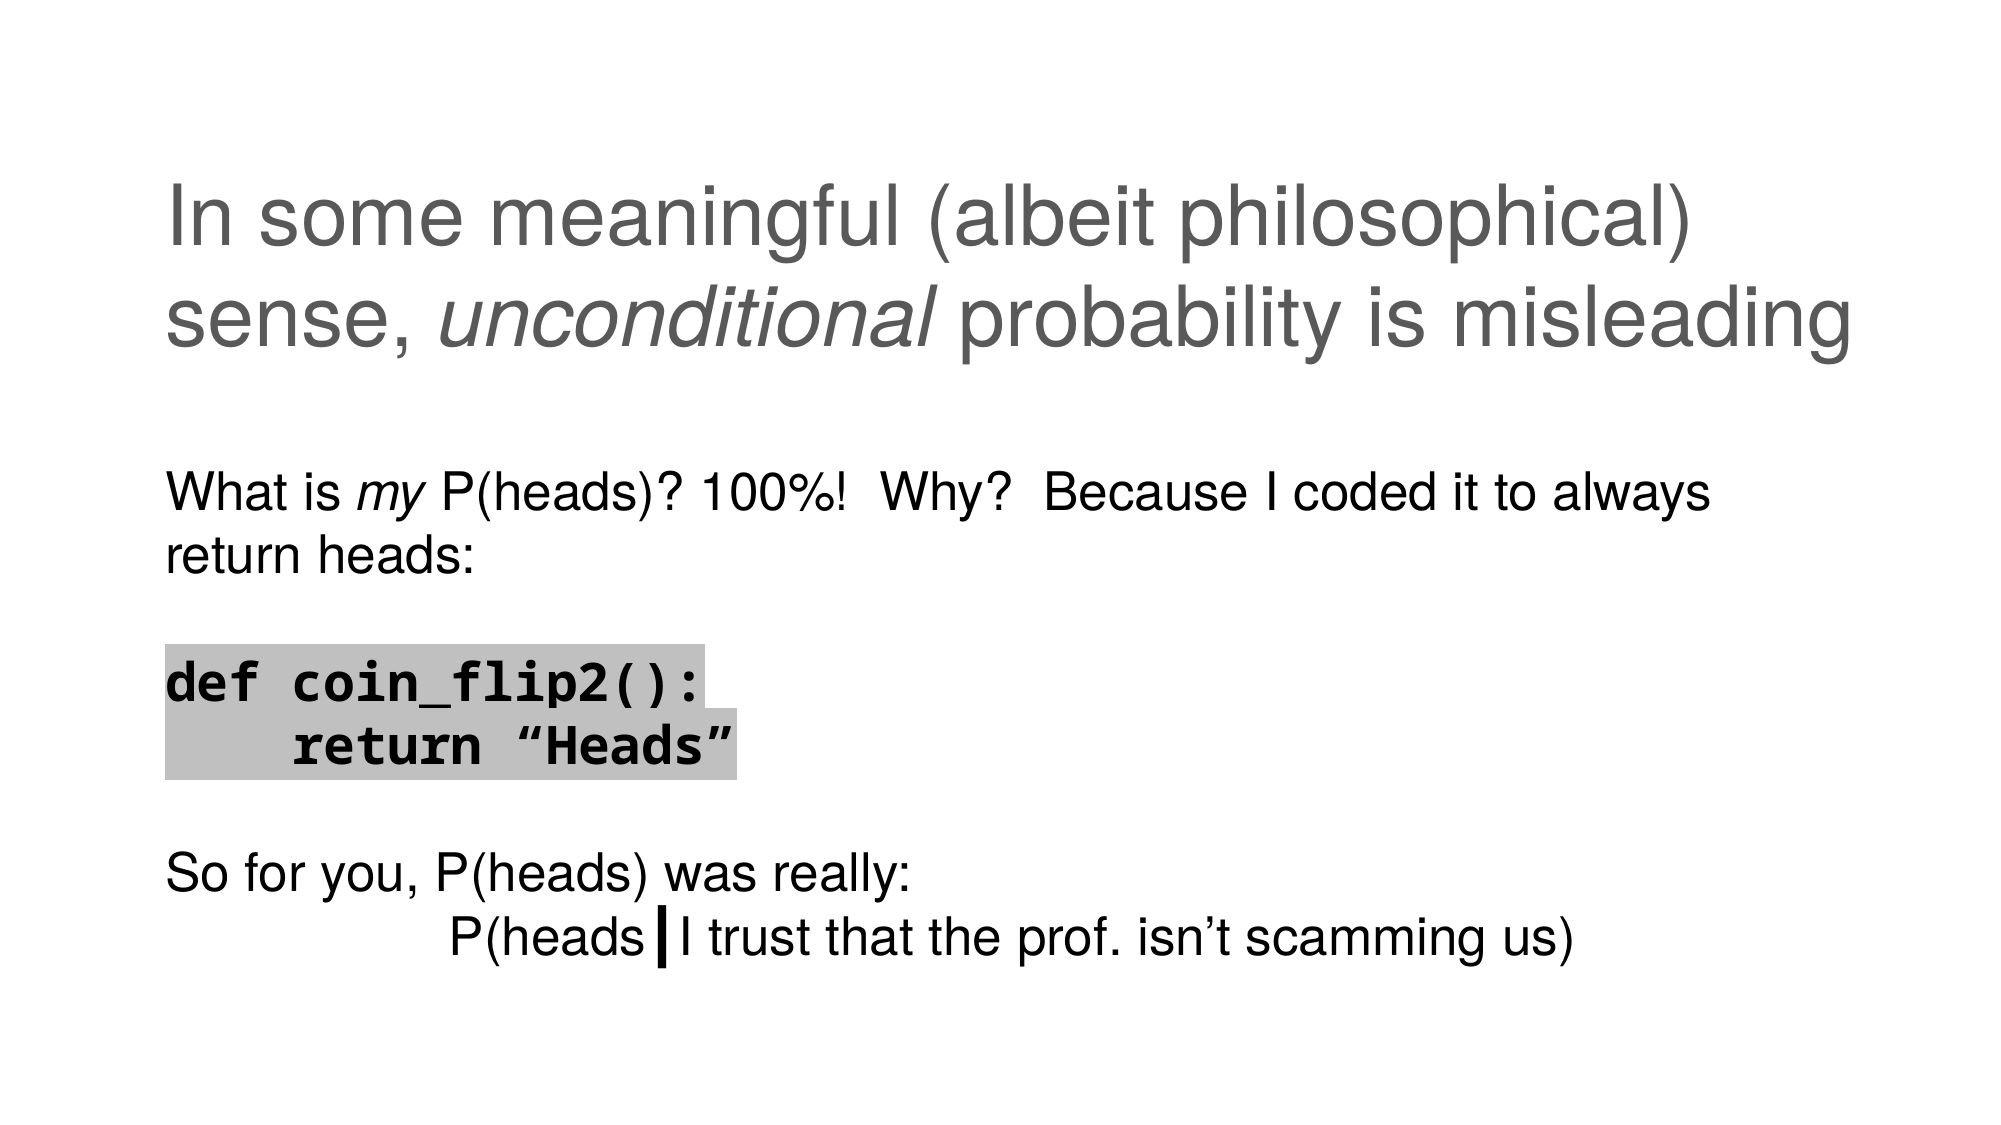

# In some meaningful (albeit philosophical) sense, unconditional probability is misleading
What is my P(heads)? 100%!  Why?  Because I coded it to always return heads:

def coin_flip2():
    return “Heads”

So for you, P(heads) was really:
P(heads┃I trust that the prof. isn’t scamming us)